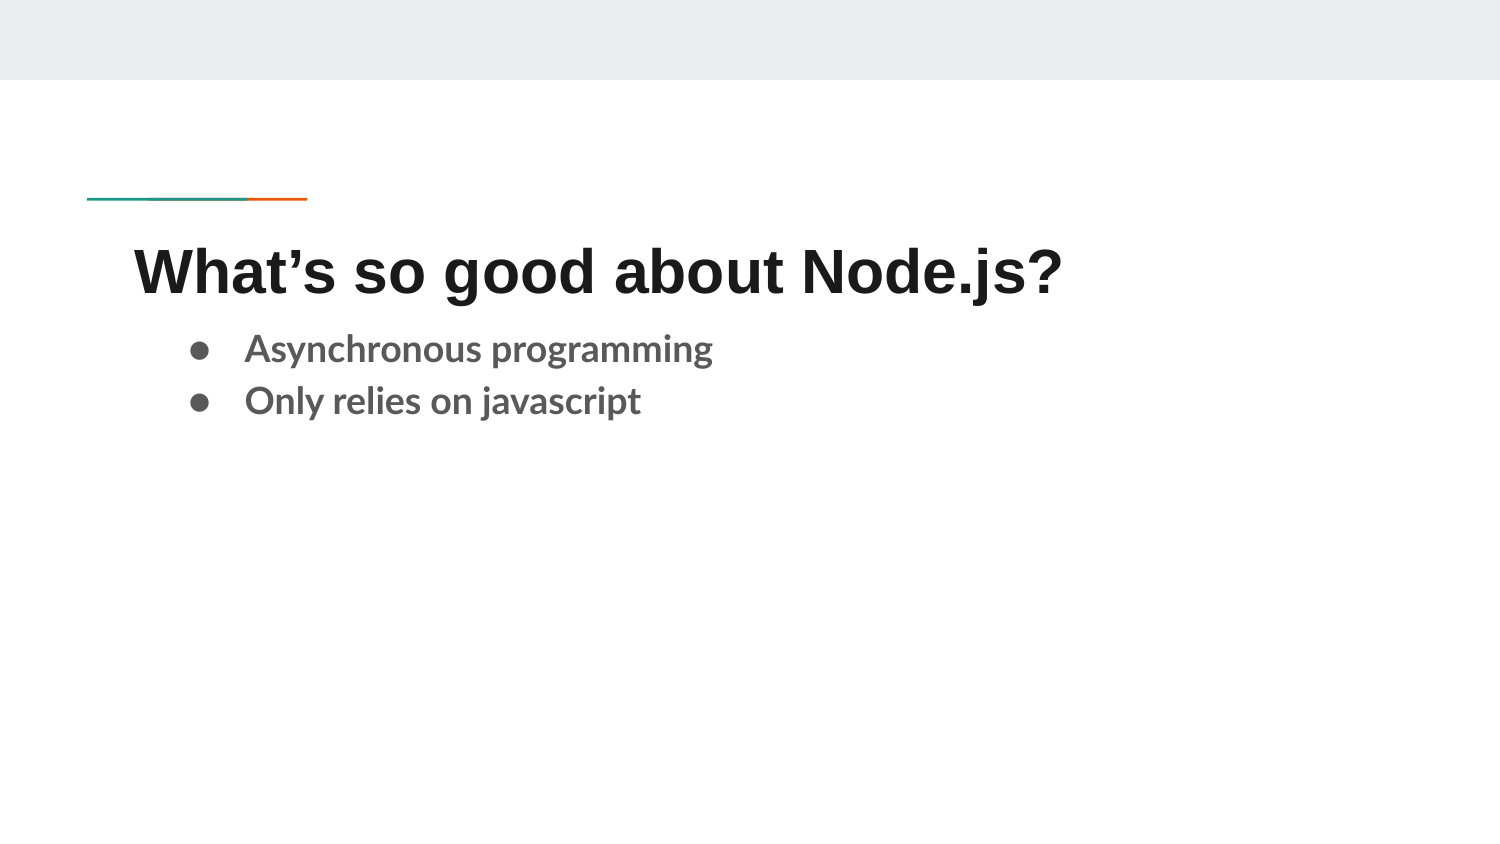

# What’s so good about Node.js?
Asynchronous programming
Only relies on javascript